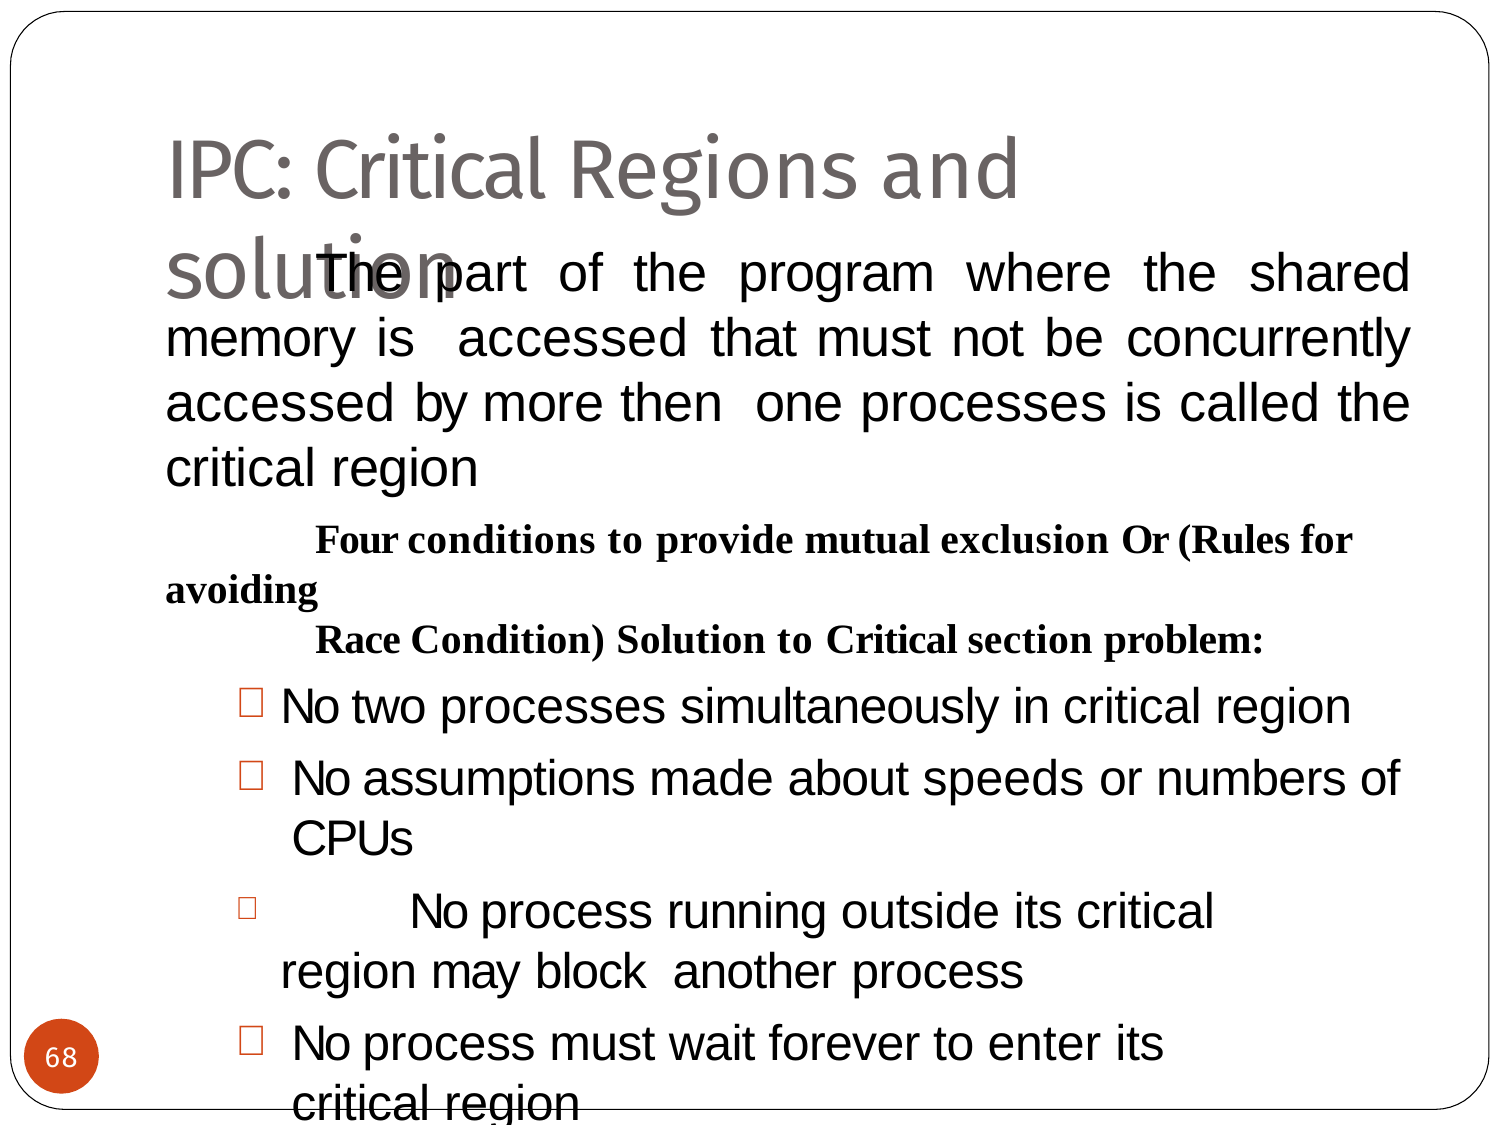

# IPC: Critical Regions and solution
The part of the program where the shared memory is  accessed that must not be concurrently accessed by more then  one processes is called the critical region
Four conditions to provide mutual exclusion Or (Rules for avoiding
Race Condition) Solution to Critical section problem:
No two processes simultaneously in critical region
No assumptions made about speeds or numbers of CPUs
	No process running outside its critical region may block  another process
No process must wait forever to enter its critical region

68